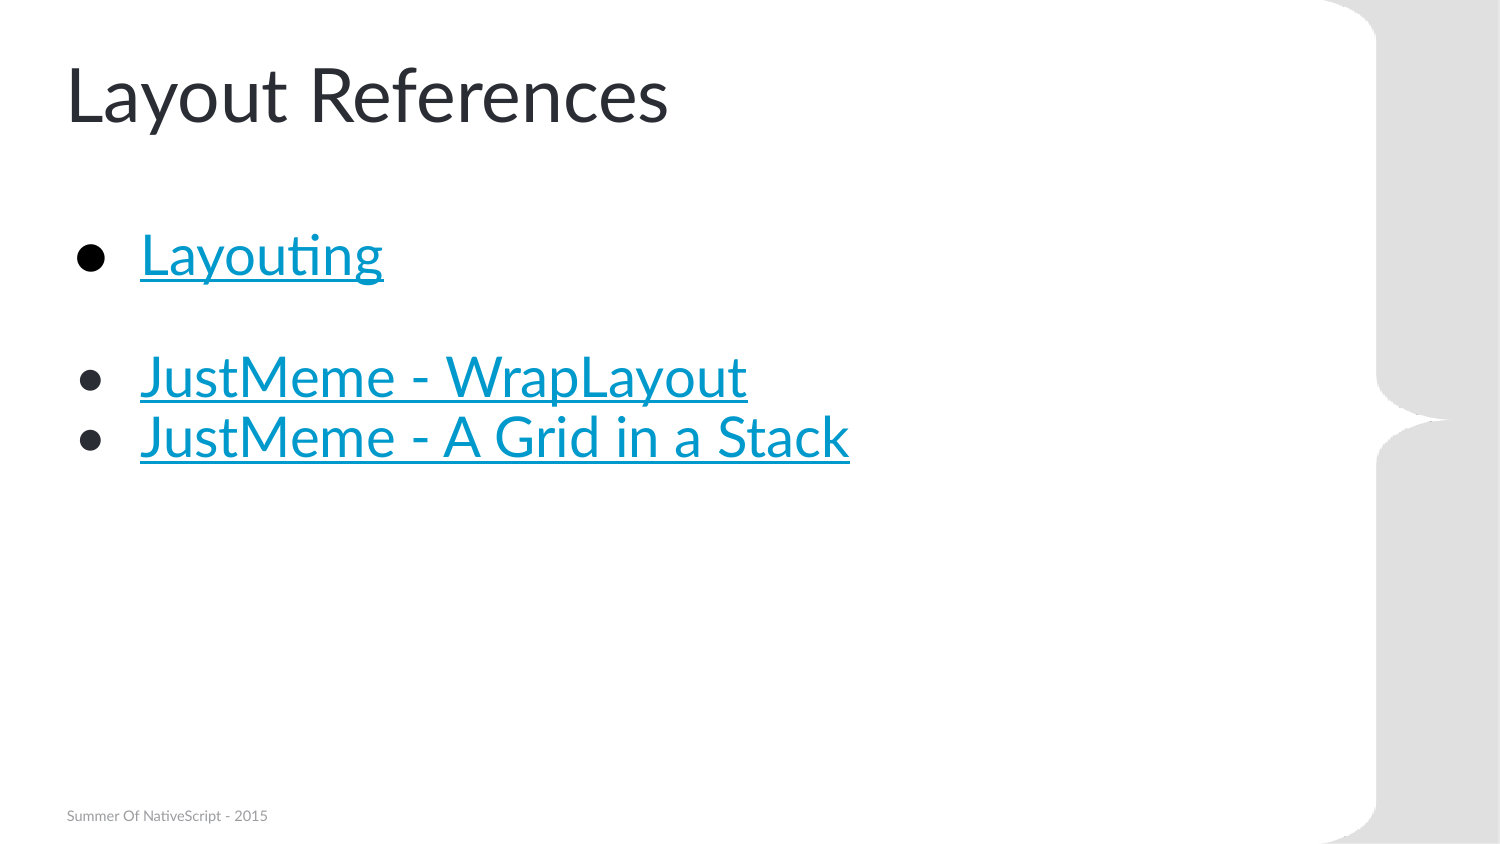

# Layout References
Layouting

JustMeme - WrapLayout
JustMeme - A Grid in a Stack